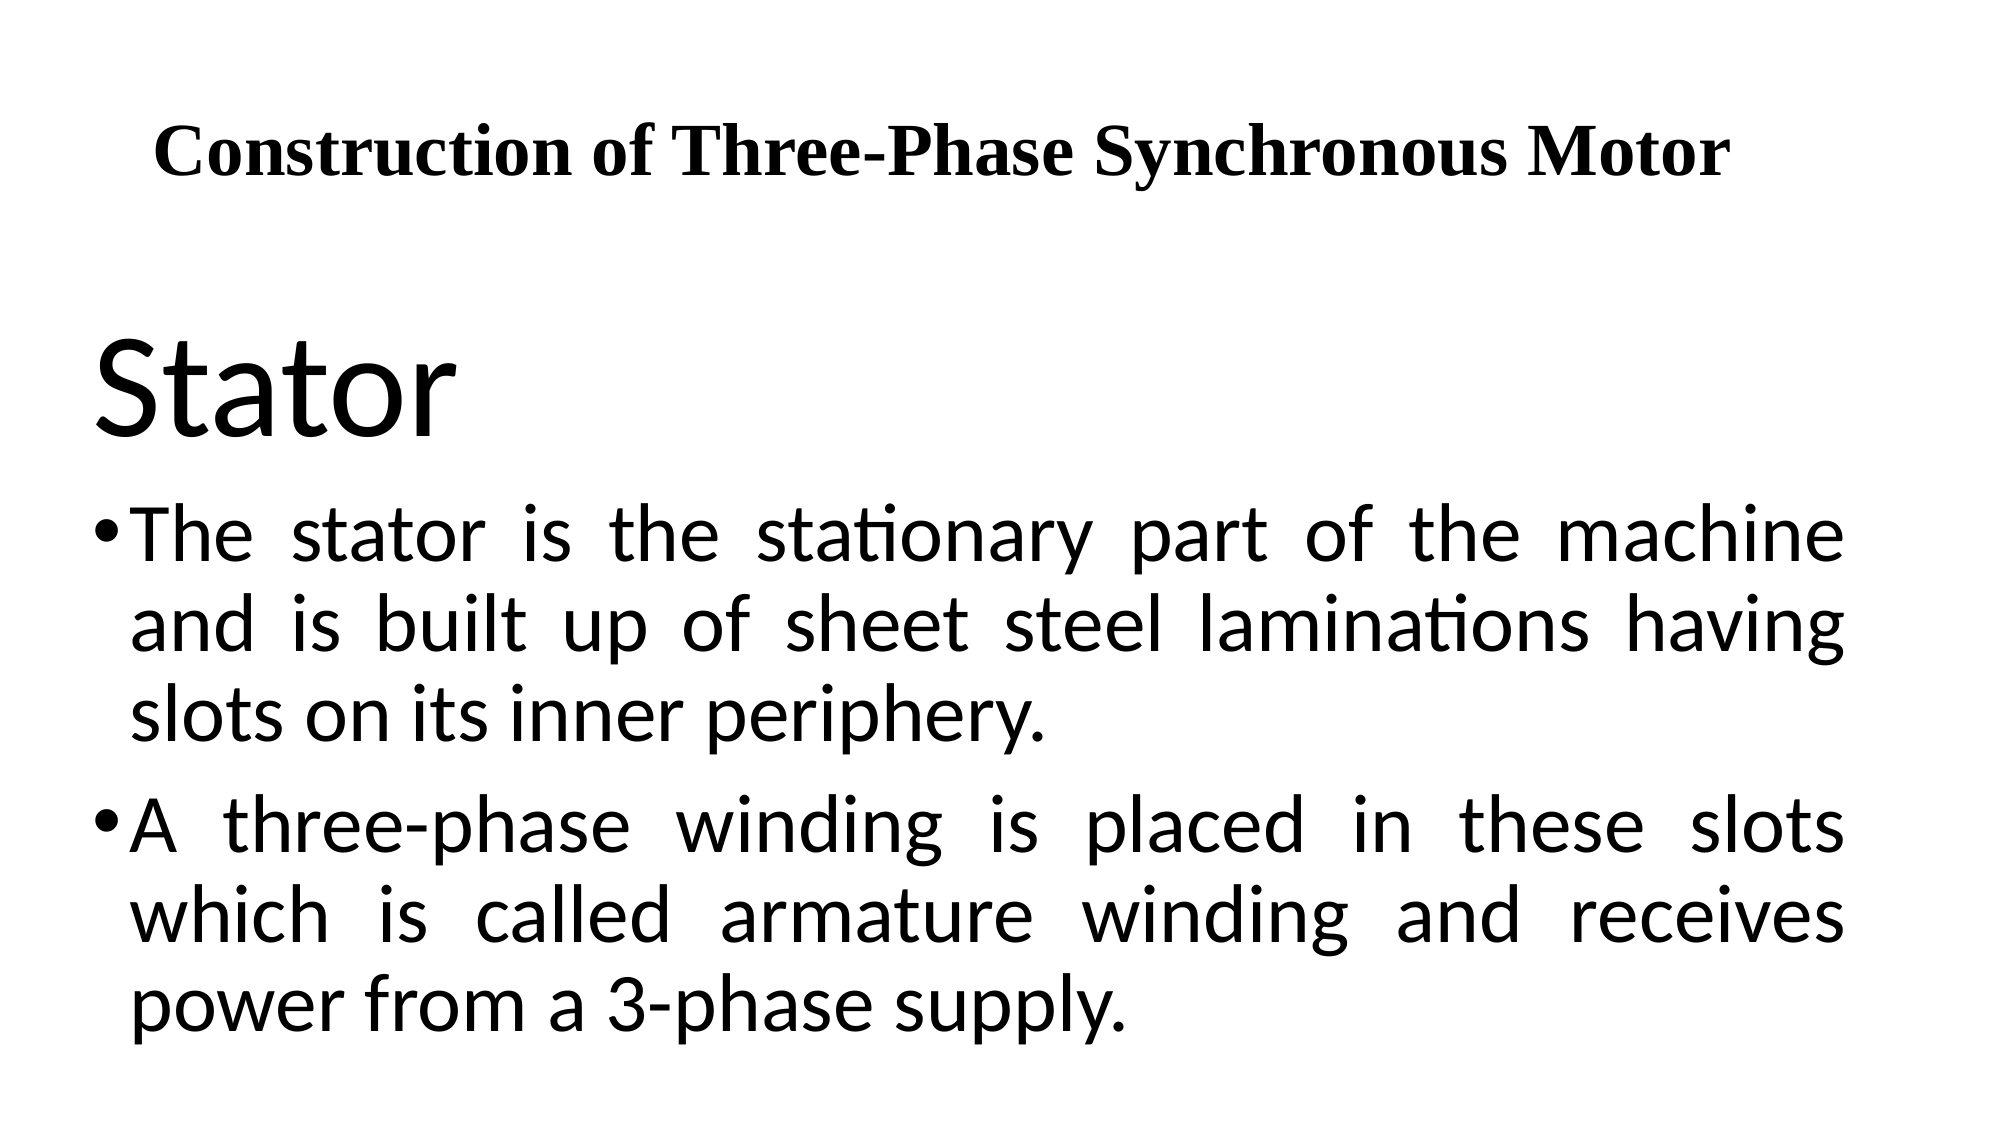

# Construction of Three-Phase Synchronous Motor
Stator
The stator is the stationary part of the machine and is built up of sheet steel laminations having slots on its inner periphery.
A three-phase winding is placed in these slots which is called armature winding and receives power from a 3-phase supply.